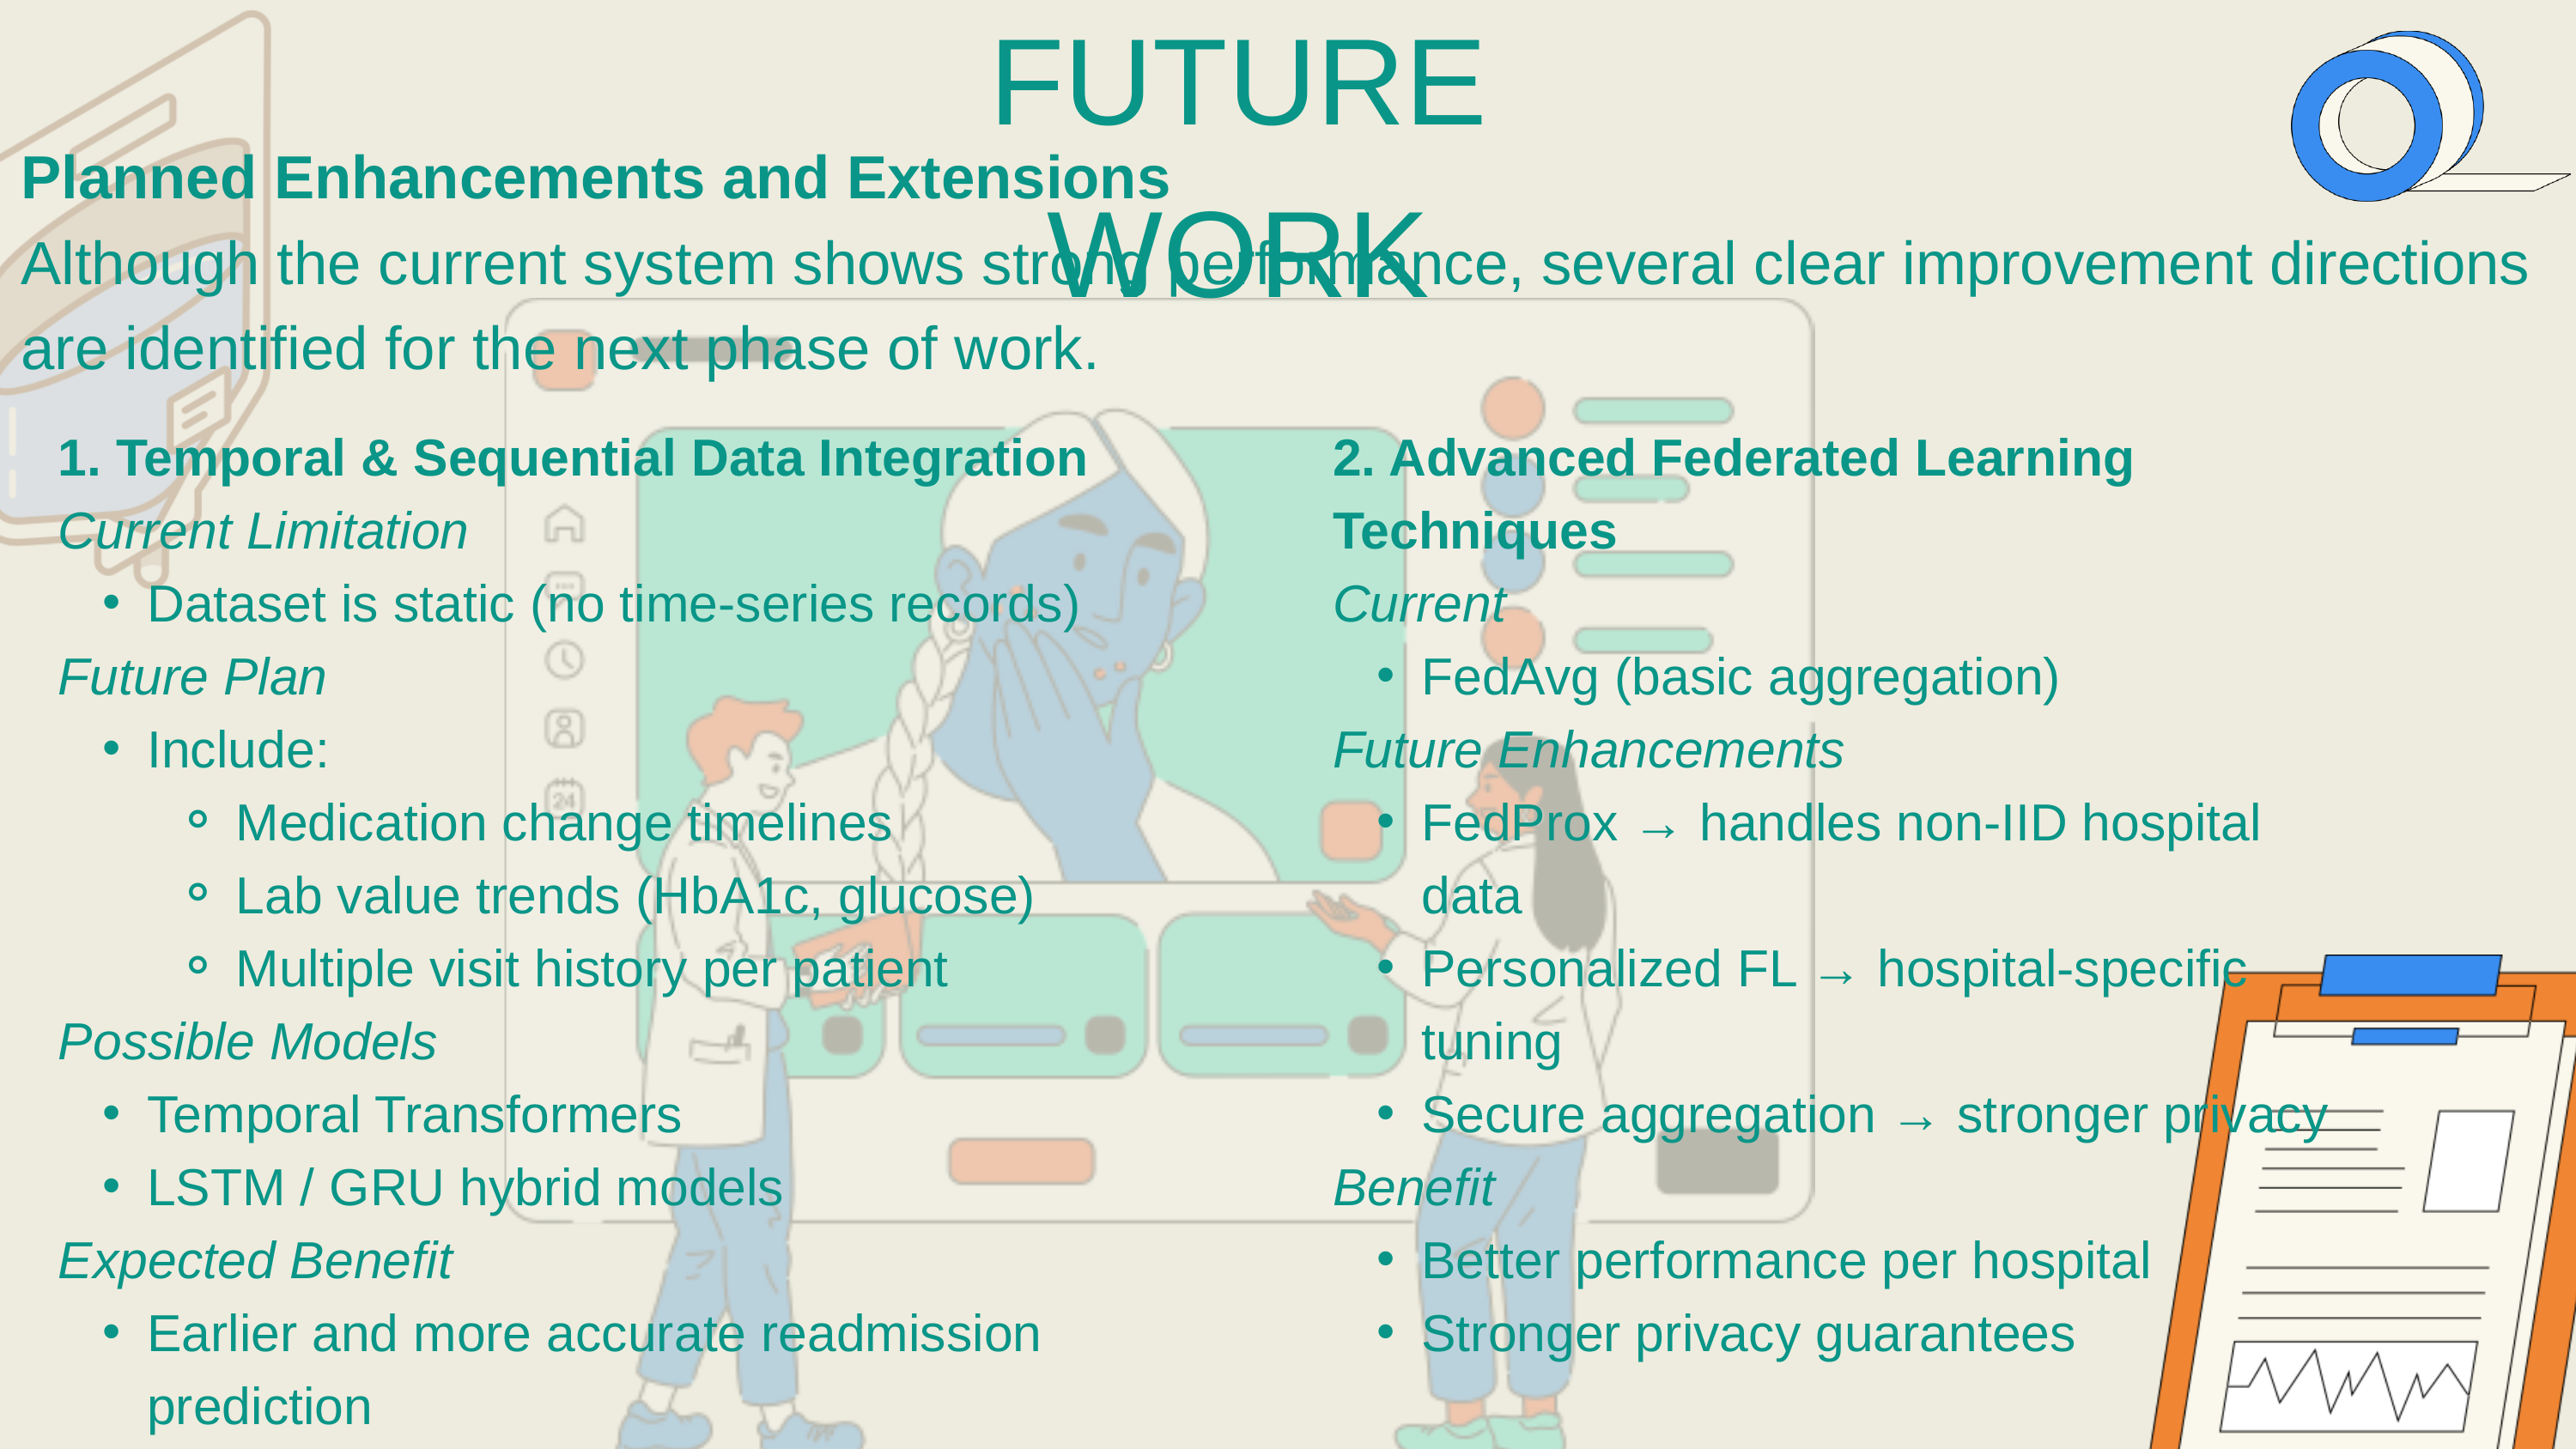

FUTURE WORK

Planned Enhancements and Extensions
Although the current system shows strong performance, several clear improvement directions are identified for the next phase of work.

1. Temporal & Sequential Data Integration
Current Limitation
Dataset is static (no time-series records)
Future Plan
Include:
Medication change timelines
Lab value trends (HbA1c, glucose)
Multiple visit history per patient
Possible Models
Temporal Transformers
LSTM / GRU hybrid models
Expected Benefit
Earlier and more accurate readmission prediction

2. Advanced Federated Learning Techniques
Current
FedAvg (basic aggregation)
Future Enhancements
FedProx → handles non-IID hospital data
Personalized FL → hospital-specific tuning
Secure aggregation → stronger privacy
Benefit
Better performance per hospital
Stronger privacy guarantees